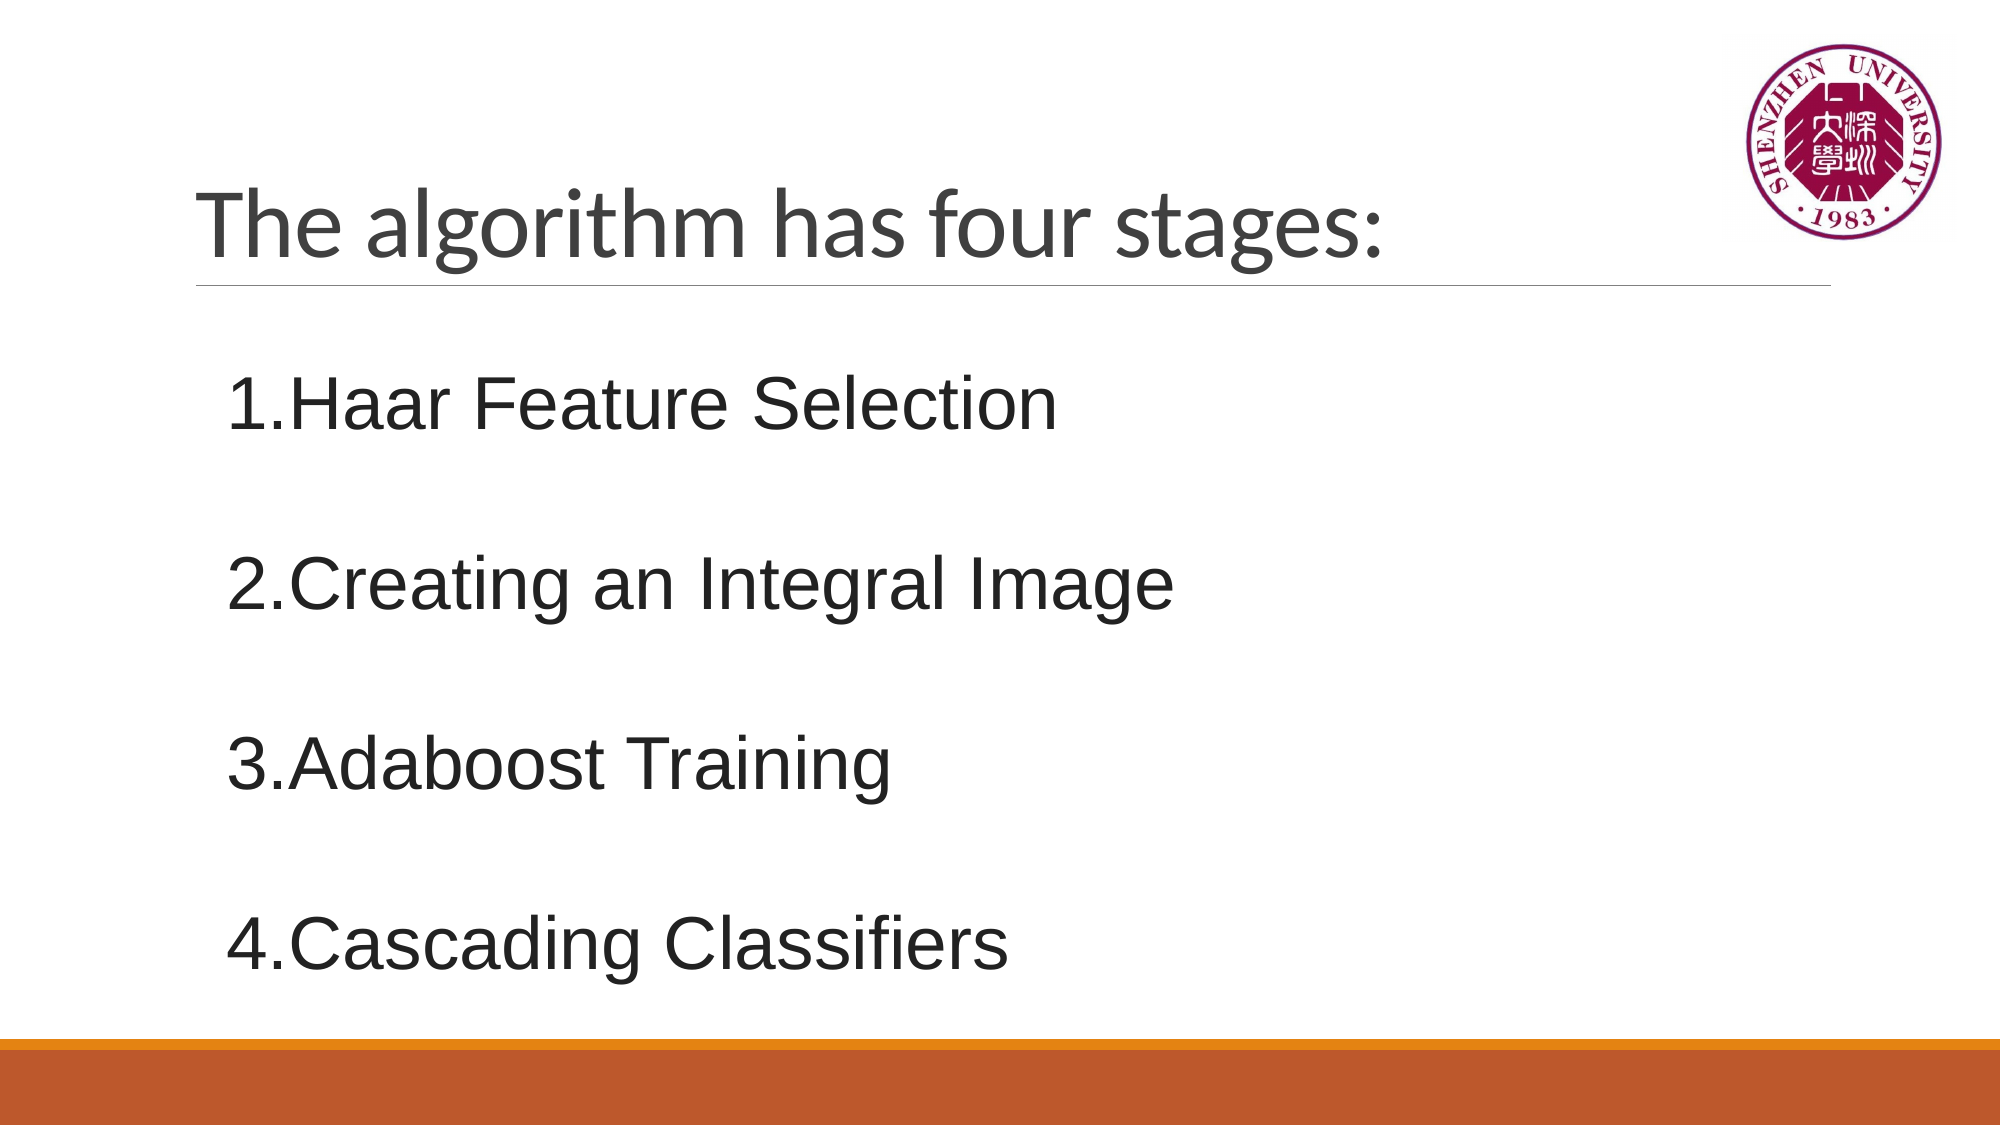

# The algorithm has four stages:
Haar Feature Selection

Creating an Integral Image

Adaboost Training

Cascading Classifiers